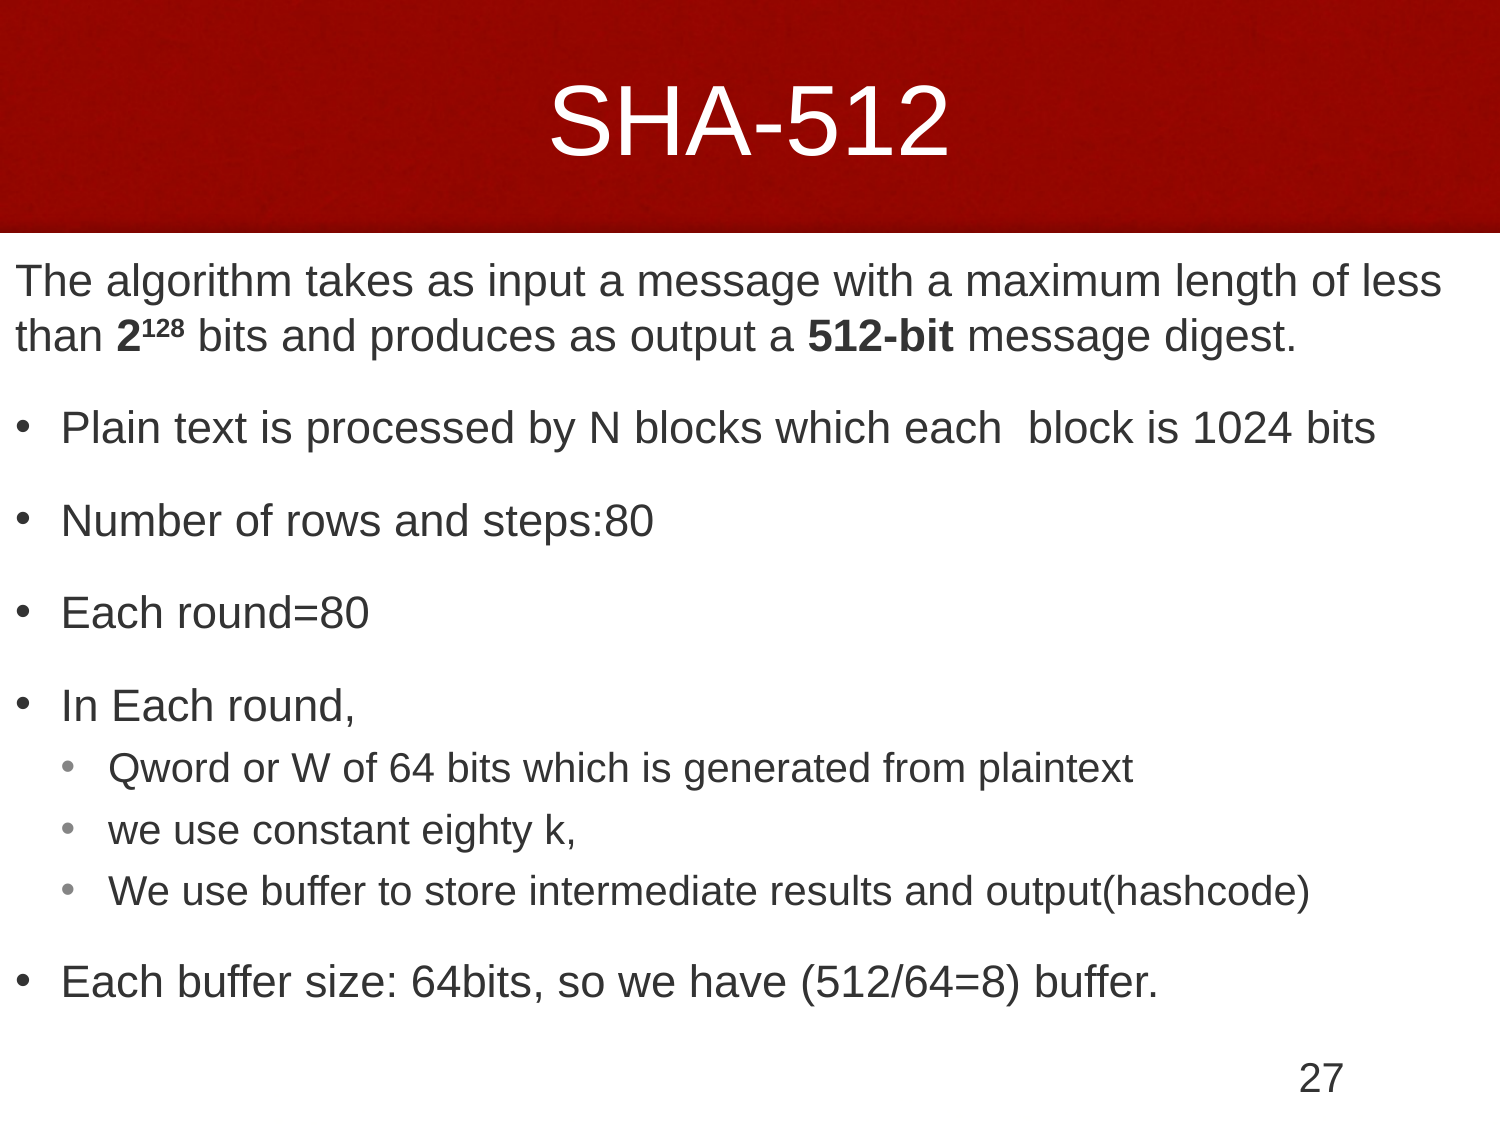

# SHA-512
The algorithm takes as input a message with a maximum length of less than 2128 bits and produces as output a 512-bit message digest.
Plain text is processed by N blocks which each  block is 1024 bits
Number of rows and steps:80
Each round=80
In Each round,
Qword or W of 64 bits which is generated from plaintext
we use constant eighty k,
We use buffer to store intermediate results and output(hashcode)
Each buffer size: 64bits, so we have (512/64=8) buffer.
27